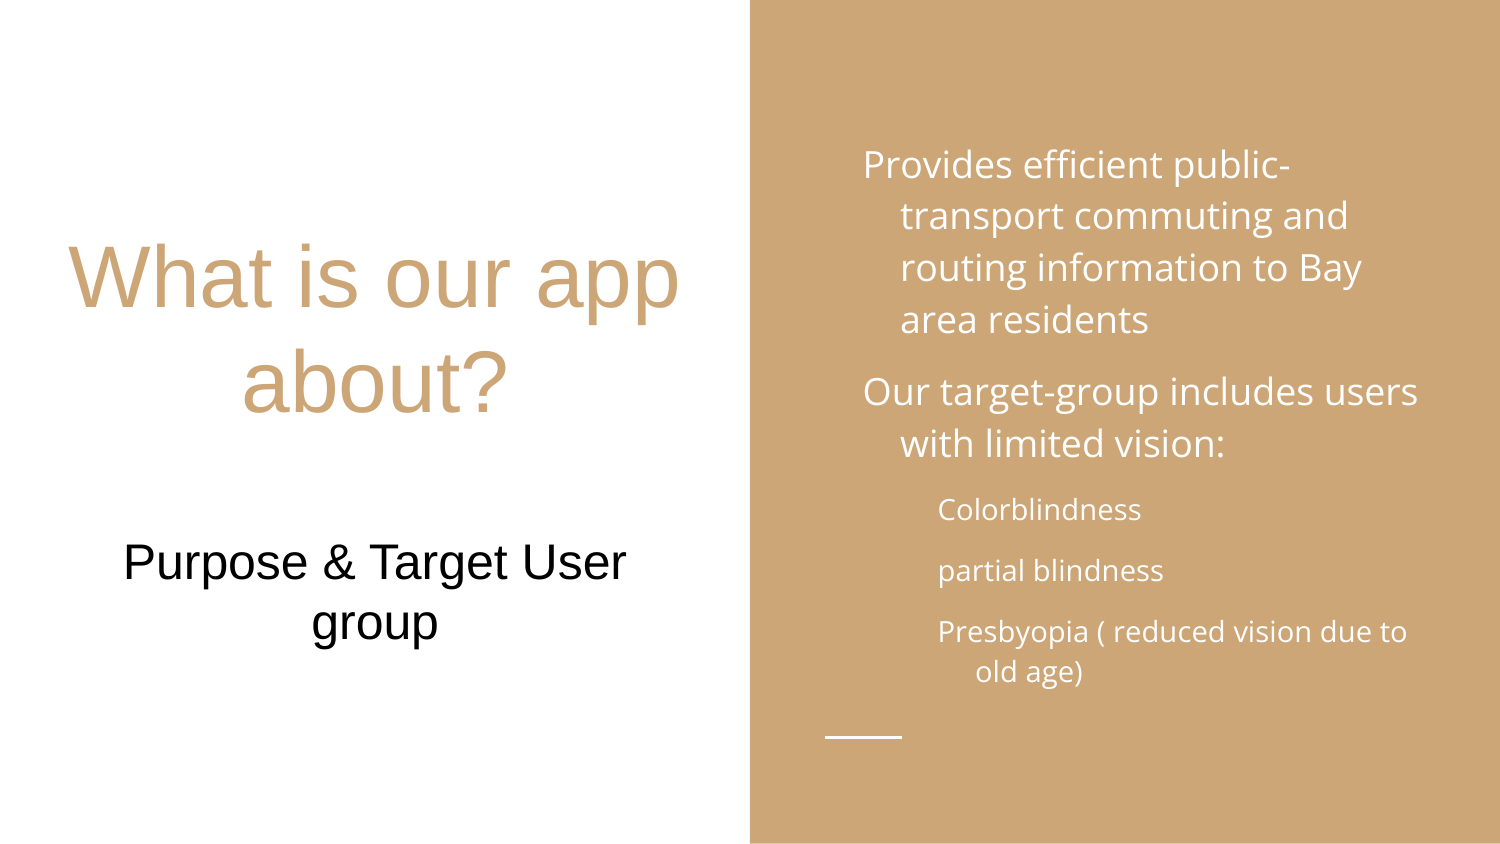

Provides efficient public-transport commuting and routing information to Bay area residents
Our target-group includes users with limited vision:
Colorblindness
partial blindness
Presbyopia ( reduced vision due to old age)
# What is our app about?

Purpose & Target User group